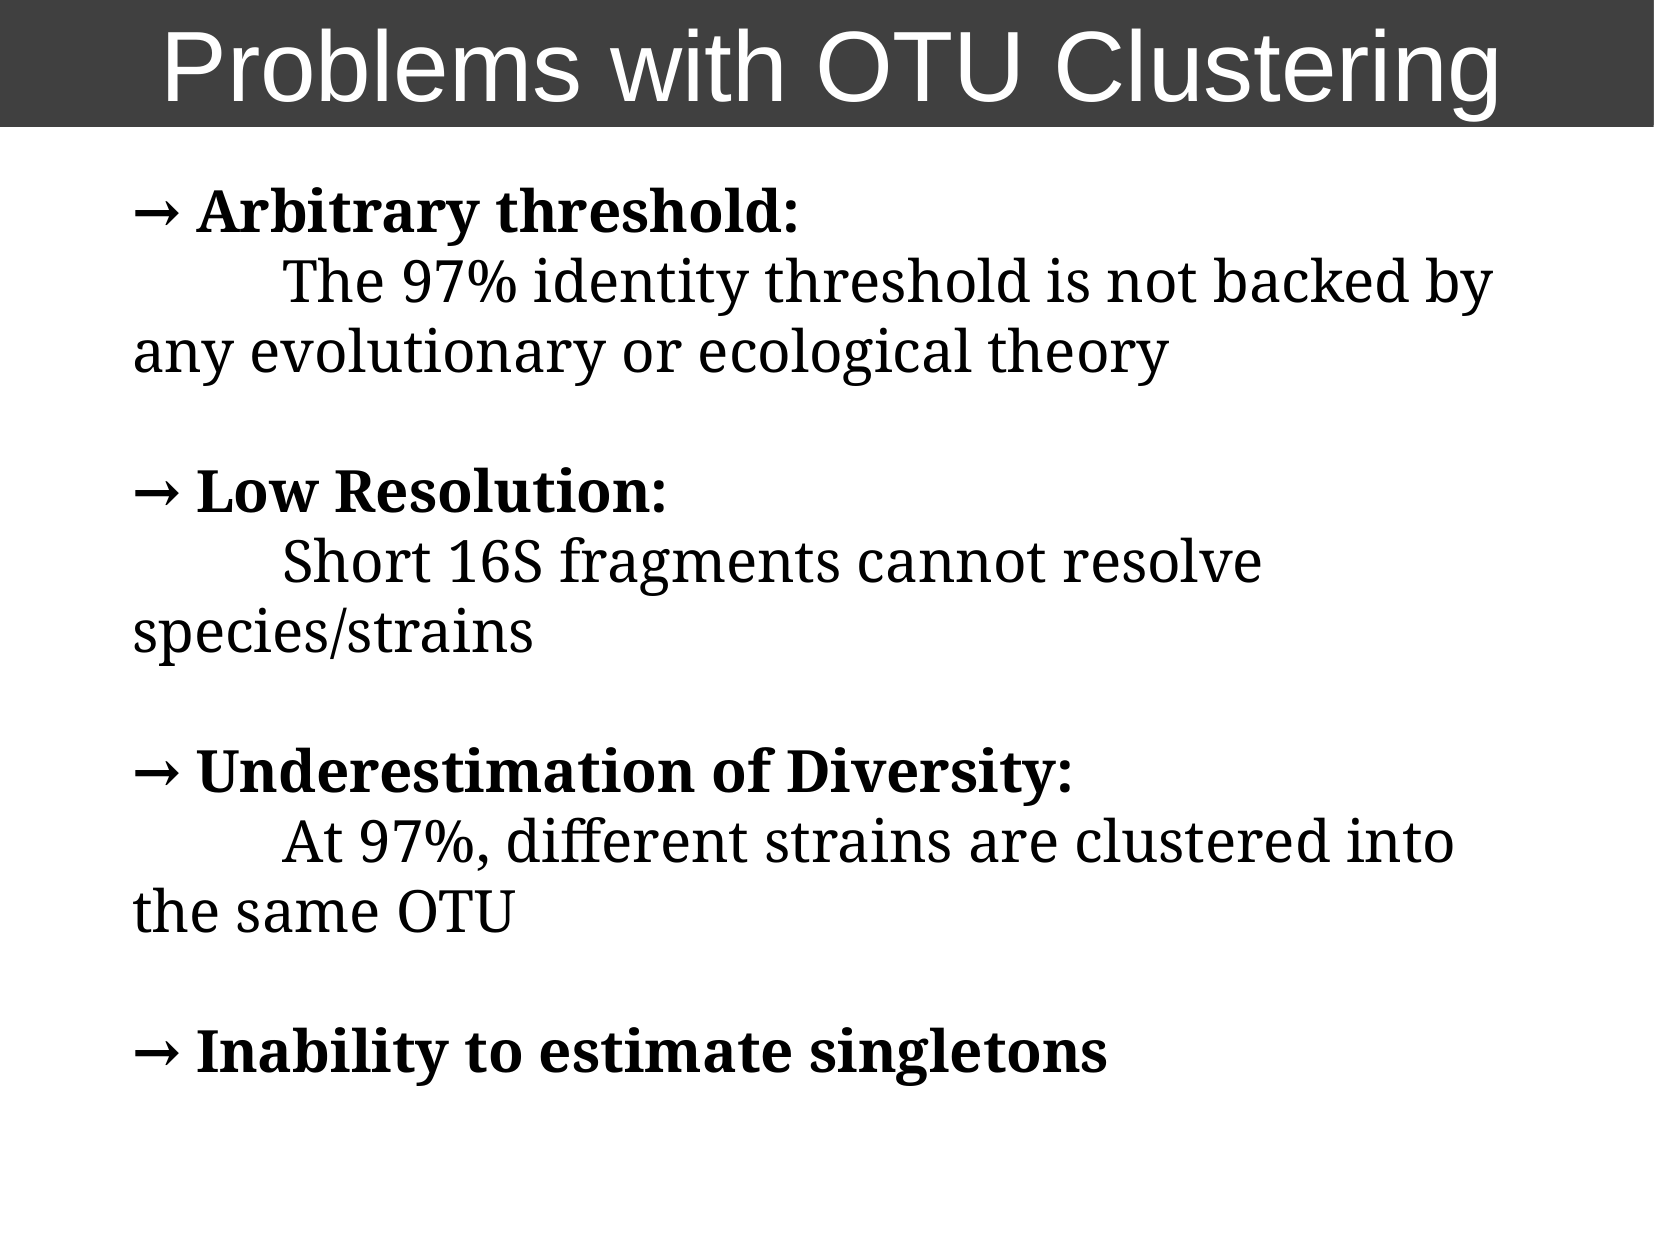

Problems with OTU Clustering
→ Arbitrary threshold:
	The 97% identity threshold is not backed by any evolutionary or ecological theory

→ Low Resolution:
	Short 16S fragments cannot resolve species/strains

→ Underestimation of Diversity:
	At 97%, different strains are clustered into the same OTU

→ Inability to estimate singletons